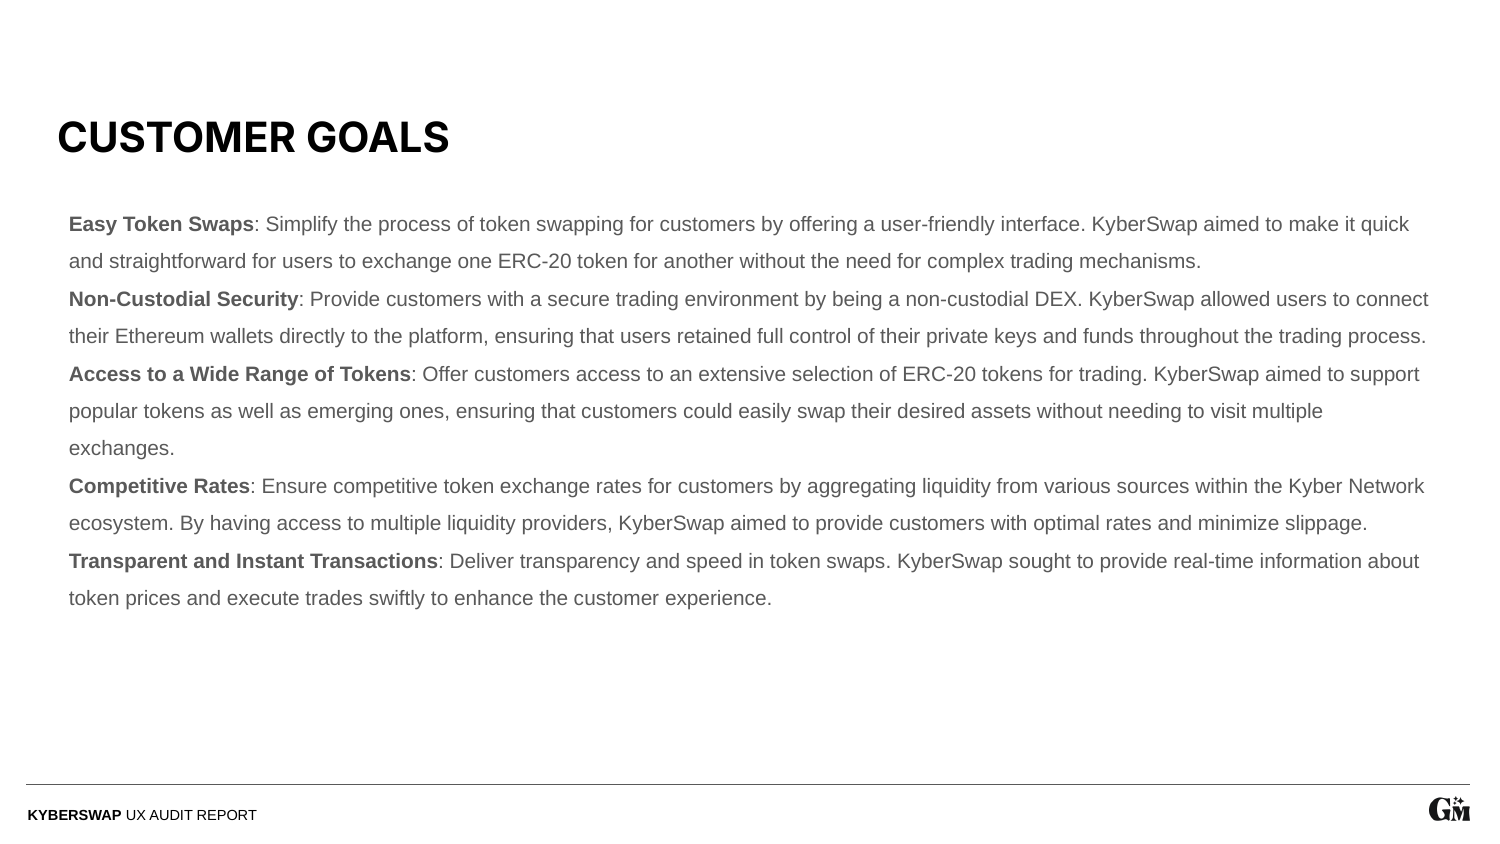

CUSTOMER GOALS
Easy Token Swaps: Simplify the process of token swapping for customers by offering a user-friendly interface. KyberSwap aimed to make it quick and straightforward for users to exchange one ERC-20 token for another without the need for complex trading mechanisms.
Non-Custodial Security: Provide customers with a secure trading environment by being a non-custodial DEX. KyberSwap allowed users to connect their Ethereum wallets directly to the platform, ensuring that users retained full control of their private keys and funds throughout the trading process.
Access to a Wide Range of Tokens: Offer customers access to an extensive selection of ERC-20 tokens for trading. KyberSwap aimed to support popular tokens as well as emerging ones, ensuring that customers could easily swap their desired assets without needing to visit multiple exchanges.
Competitive Rates: Ensure competitive token exchange rates for customers by aggregating liquidity from various sources within the Kyber Network ecosystem. By having access to multiple liquidity providers, KyberSwap aimed to provide customers with optimal rates and minimize slippage.
Transparent and Instant Transactions: Deliver transparency and speed in token swaps. KyberSwap sought to provide real-time information about token prices and execute trades swiftly to enhance the customer experience.